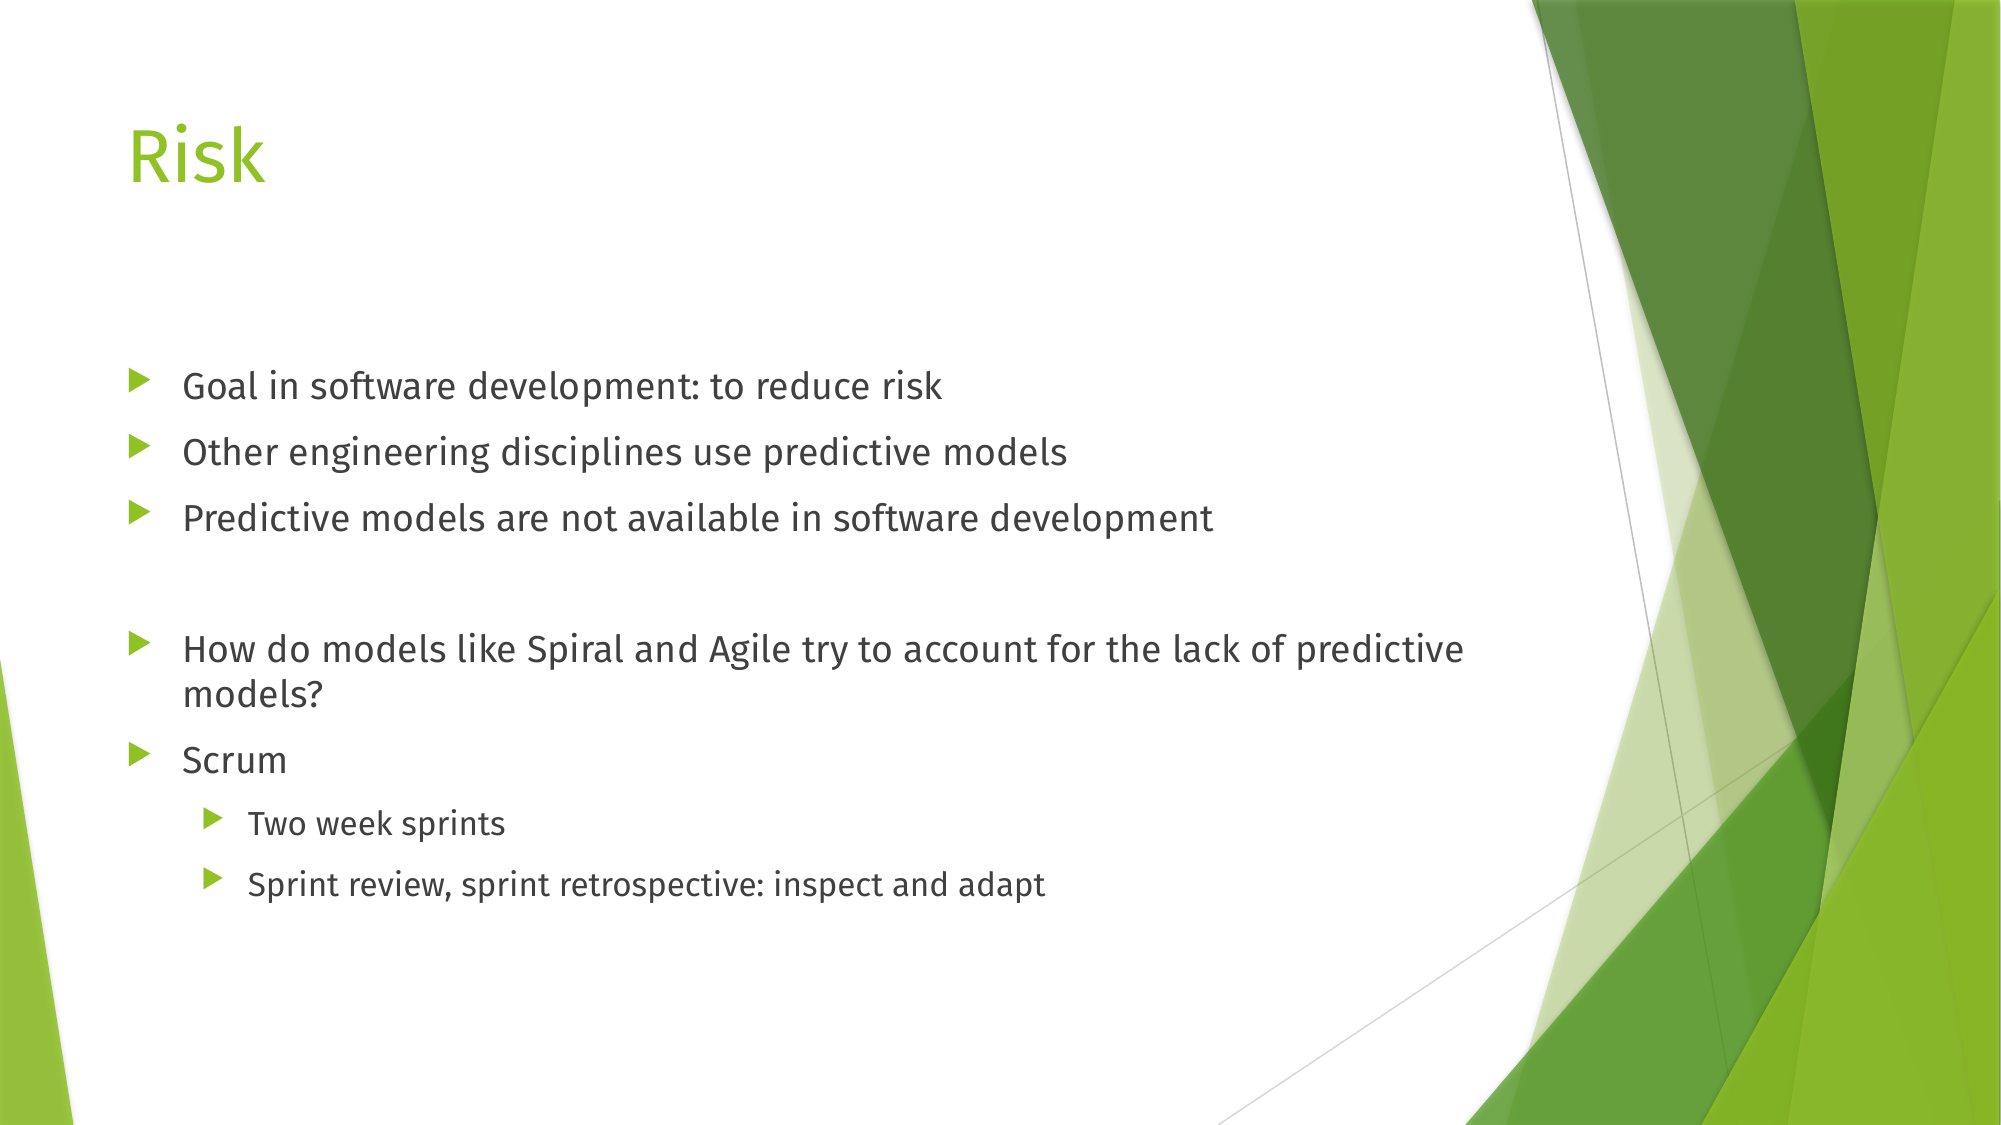

# Risk
Goal in software development: to reduce risk
Other engineering disciplines use predictive models
Predictive models are not available in software development

How do models like Spiral and Agile try to account for the lack of predictive models?
Scrum
Two week sprints
Sprint review, sprint retrospective: inspect and adapt